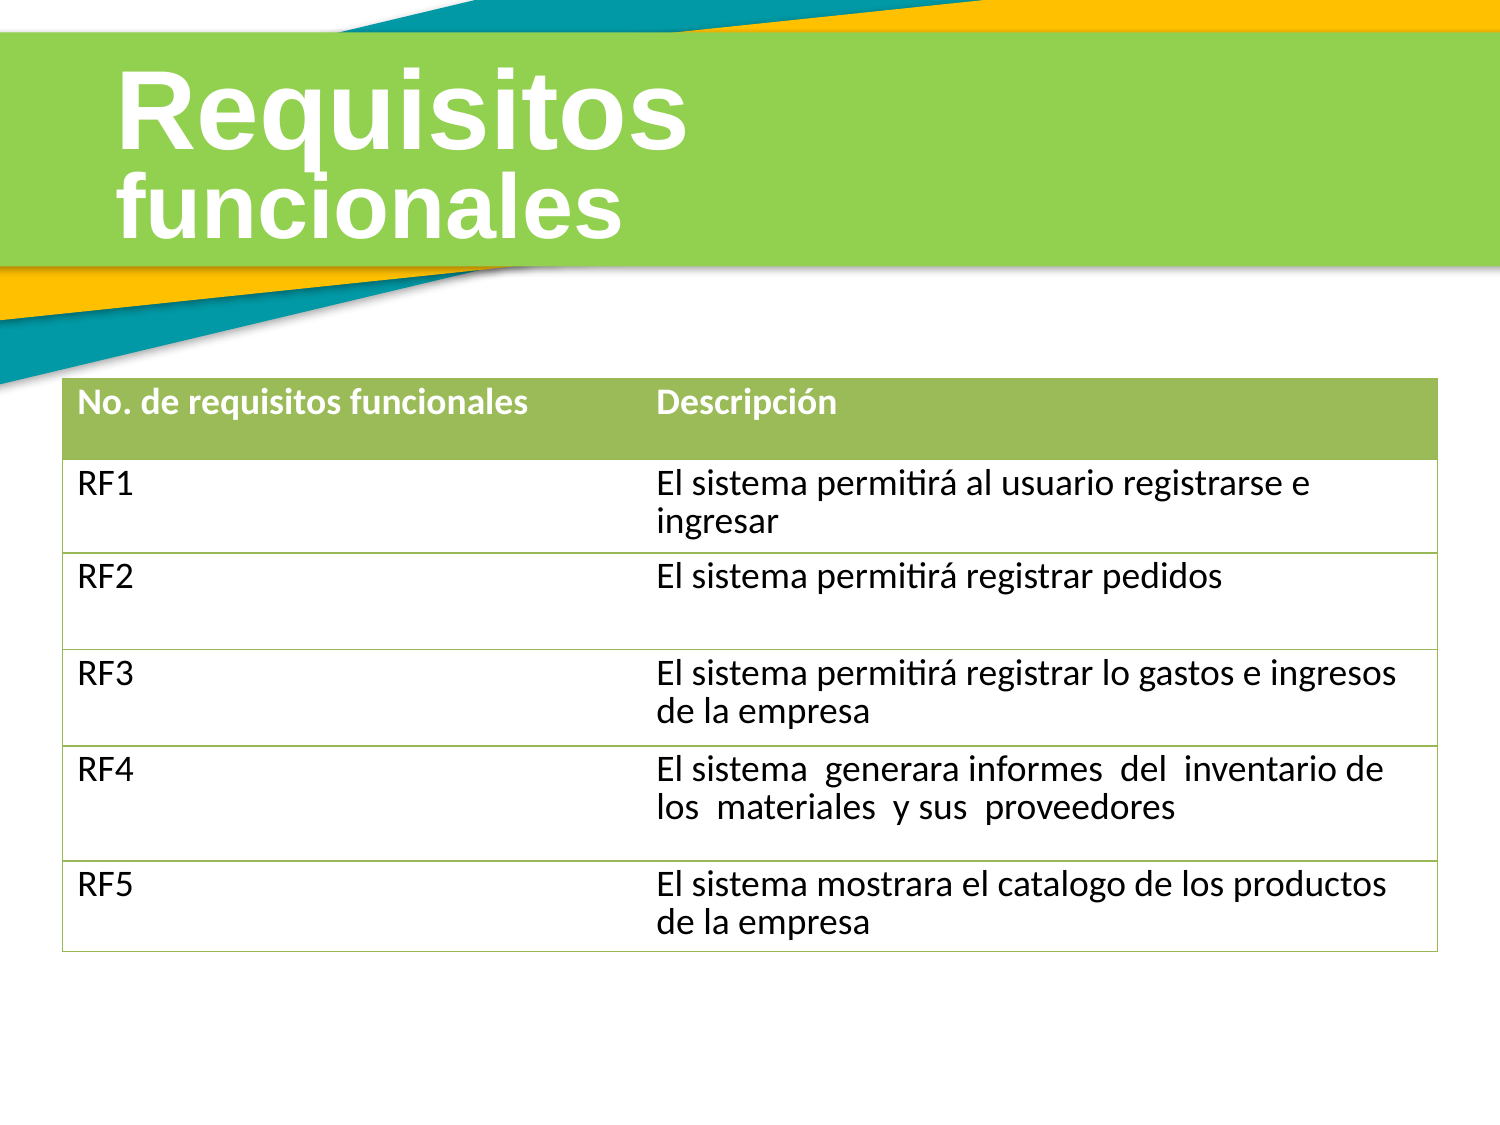

Requisitos
funcionales
| No. de requisitos funcionales | Descripción |
| --- | --- |
| RF1 | El sistema permitirá al usuario registrarse e ingresar |
| RF2 | El sistema permitirá registrar pedidos |
| RF3 | El sistema permitirá registrar lo gastos e ingresos de la empresa |
| RF4 | El sistema generara informes del inventario de los materiales y sus proveedores |
| RF5 | El sistema mostrara el catalogo de los productos de la empresa |